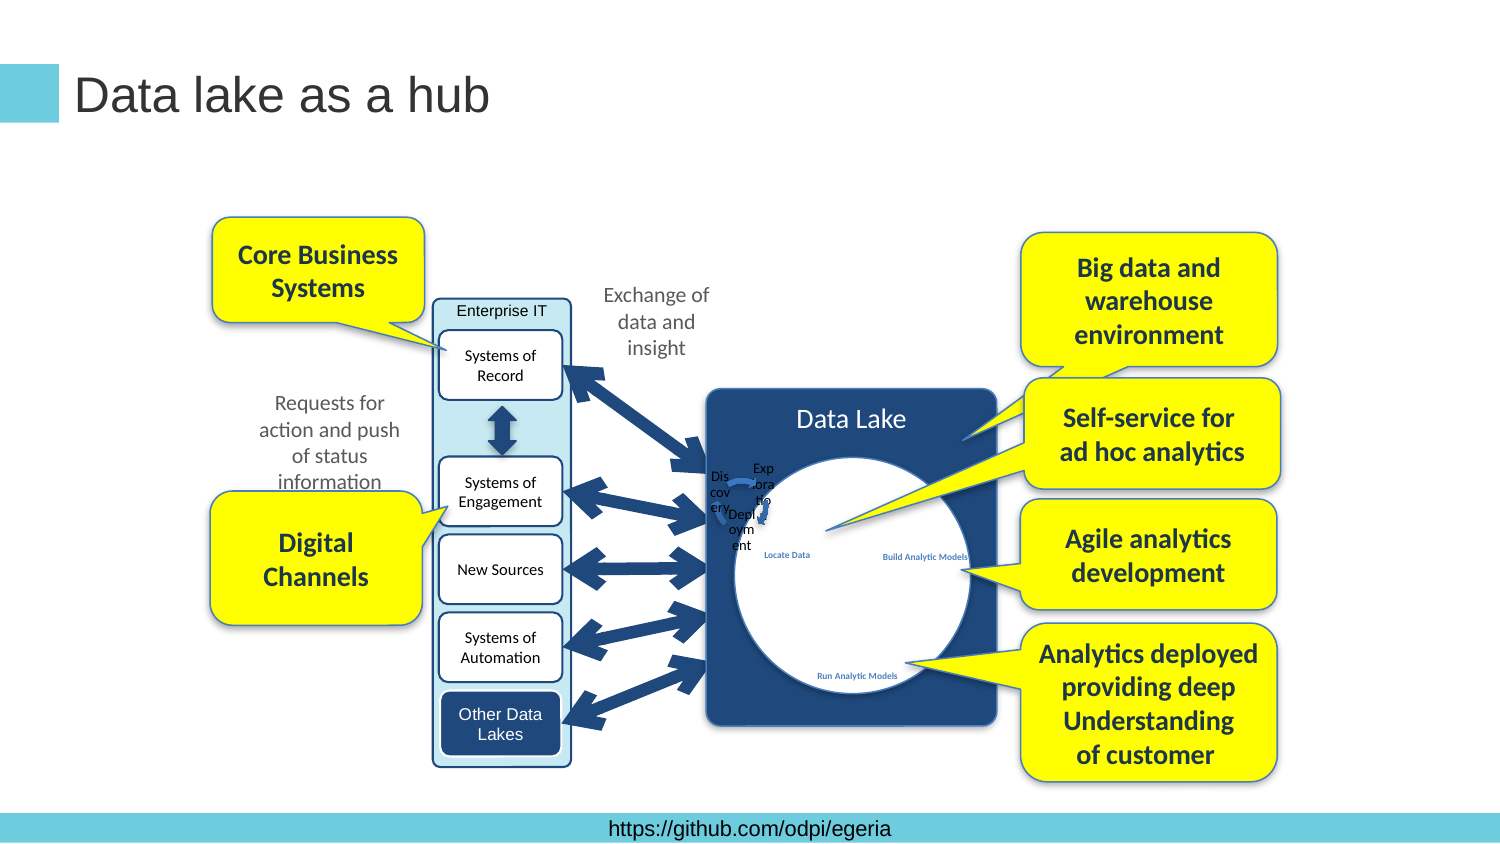

# Data lake as a hub
Core Business Systems
Big data and warehouse environment
Exchange of data and insight
Enterprise IT
Systems of Record
Self-service for
ad hoc analytics
Requests for action and push of status information
Data Lake

Systems of Engagement

Exploration
Deployment
Discovery
Locate Data
Build Analytic Models
Run Analytic Models
Digital Channels
Agile analytics development

New Sources

Systems of Automation
Analytics deployed
providing deep
Understanding
of customer

Other Data Lakes